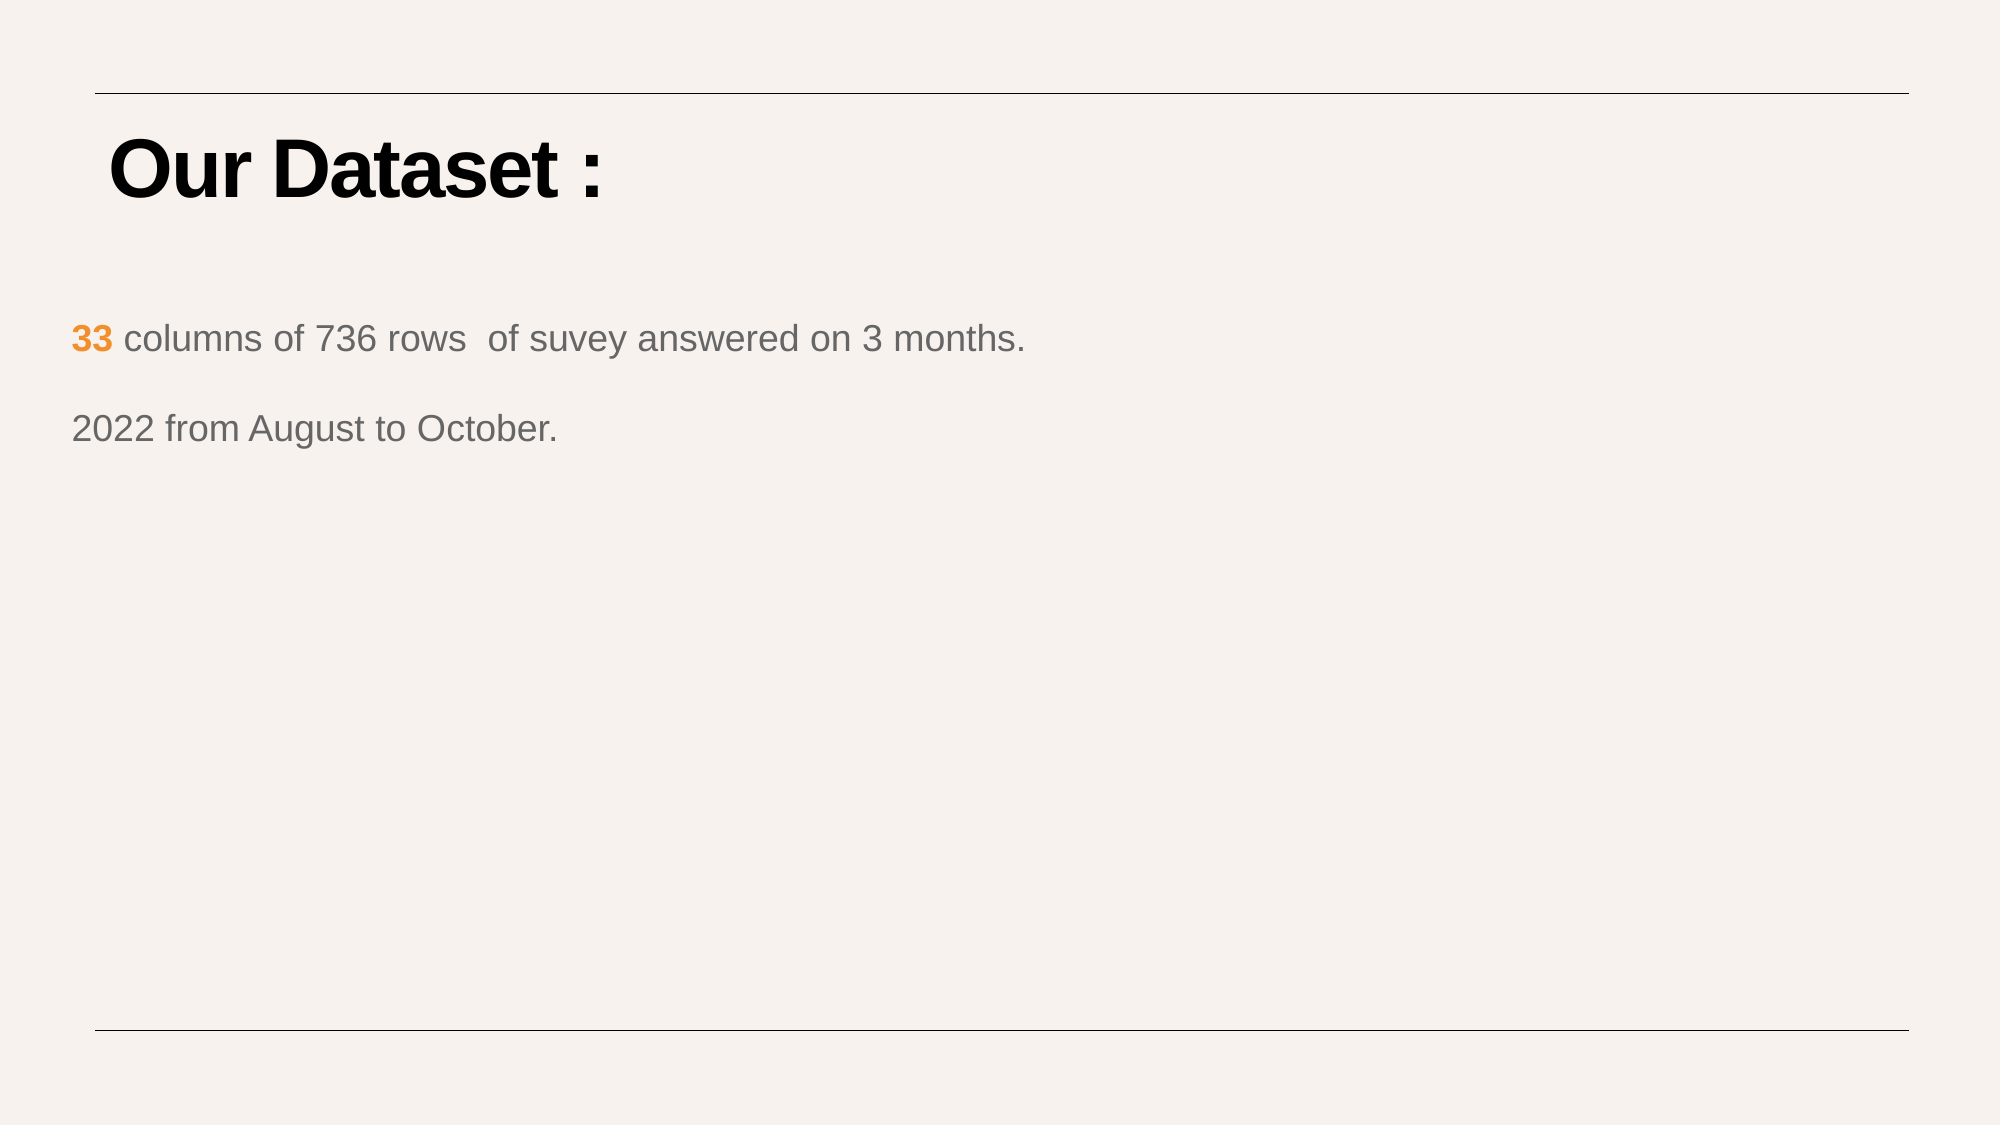

# Our Dataset :
33 columns of 736 rows  of suvey answered on 3 months.

2022 from August to October.